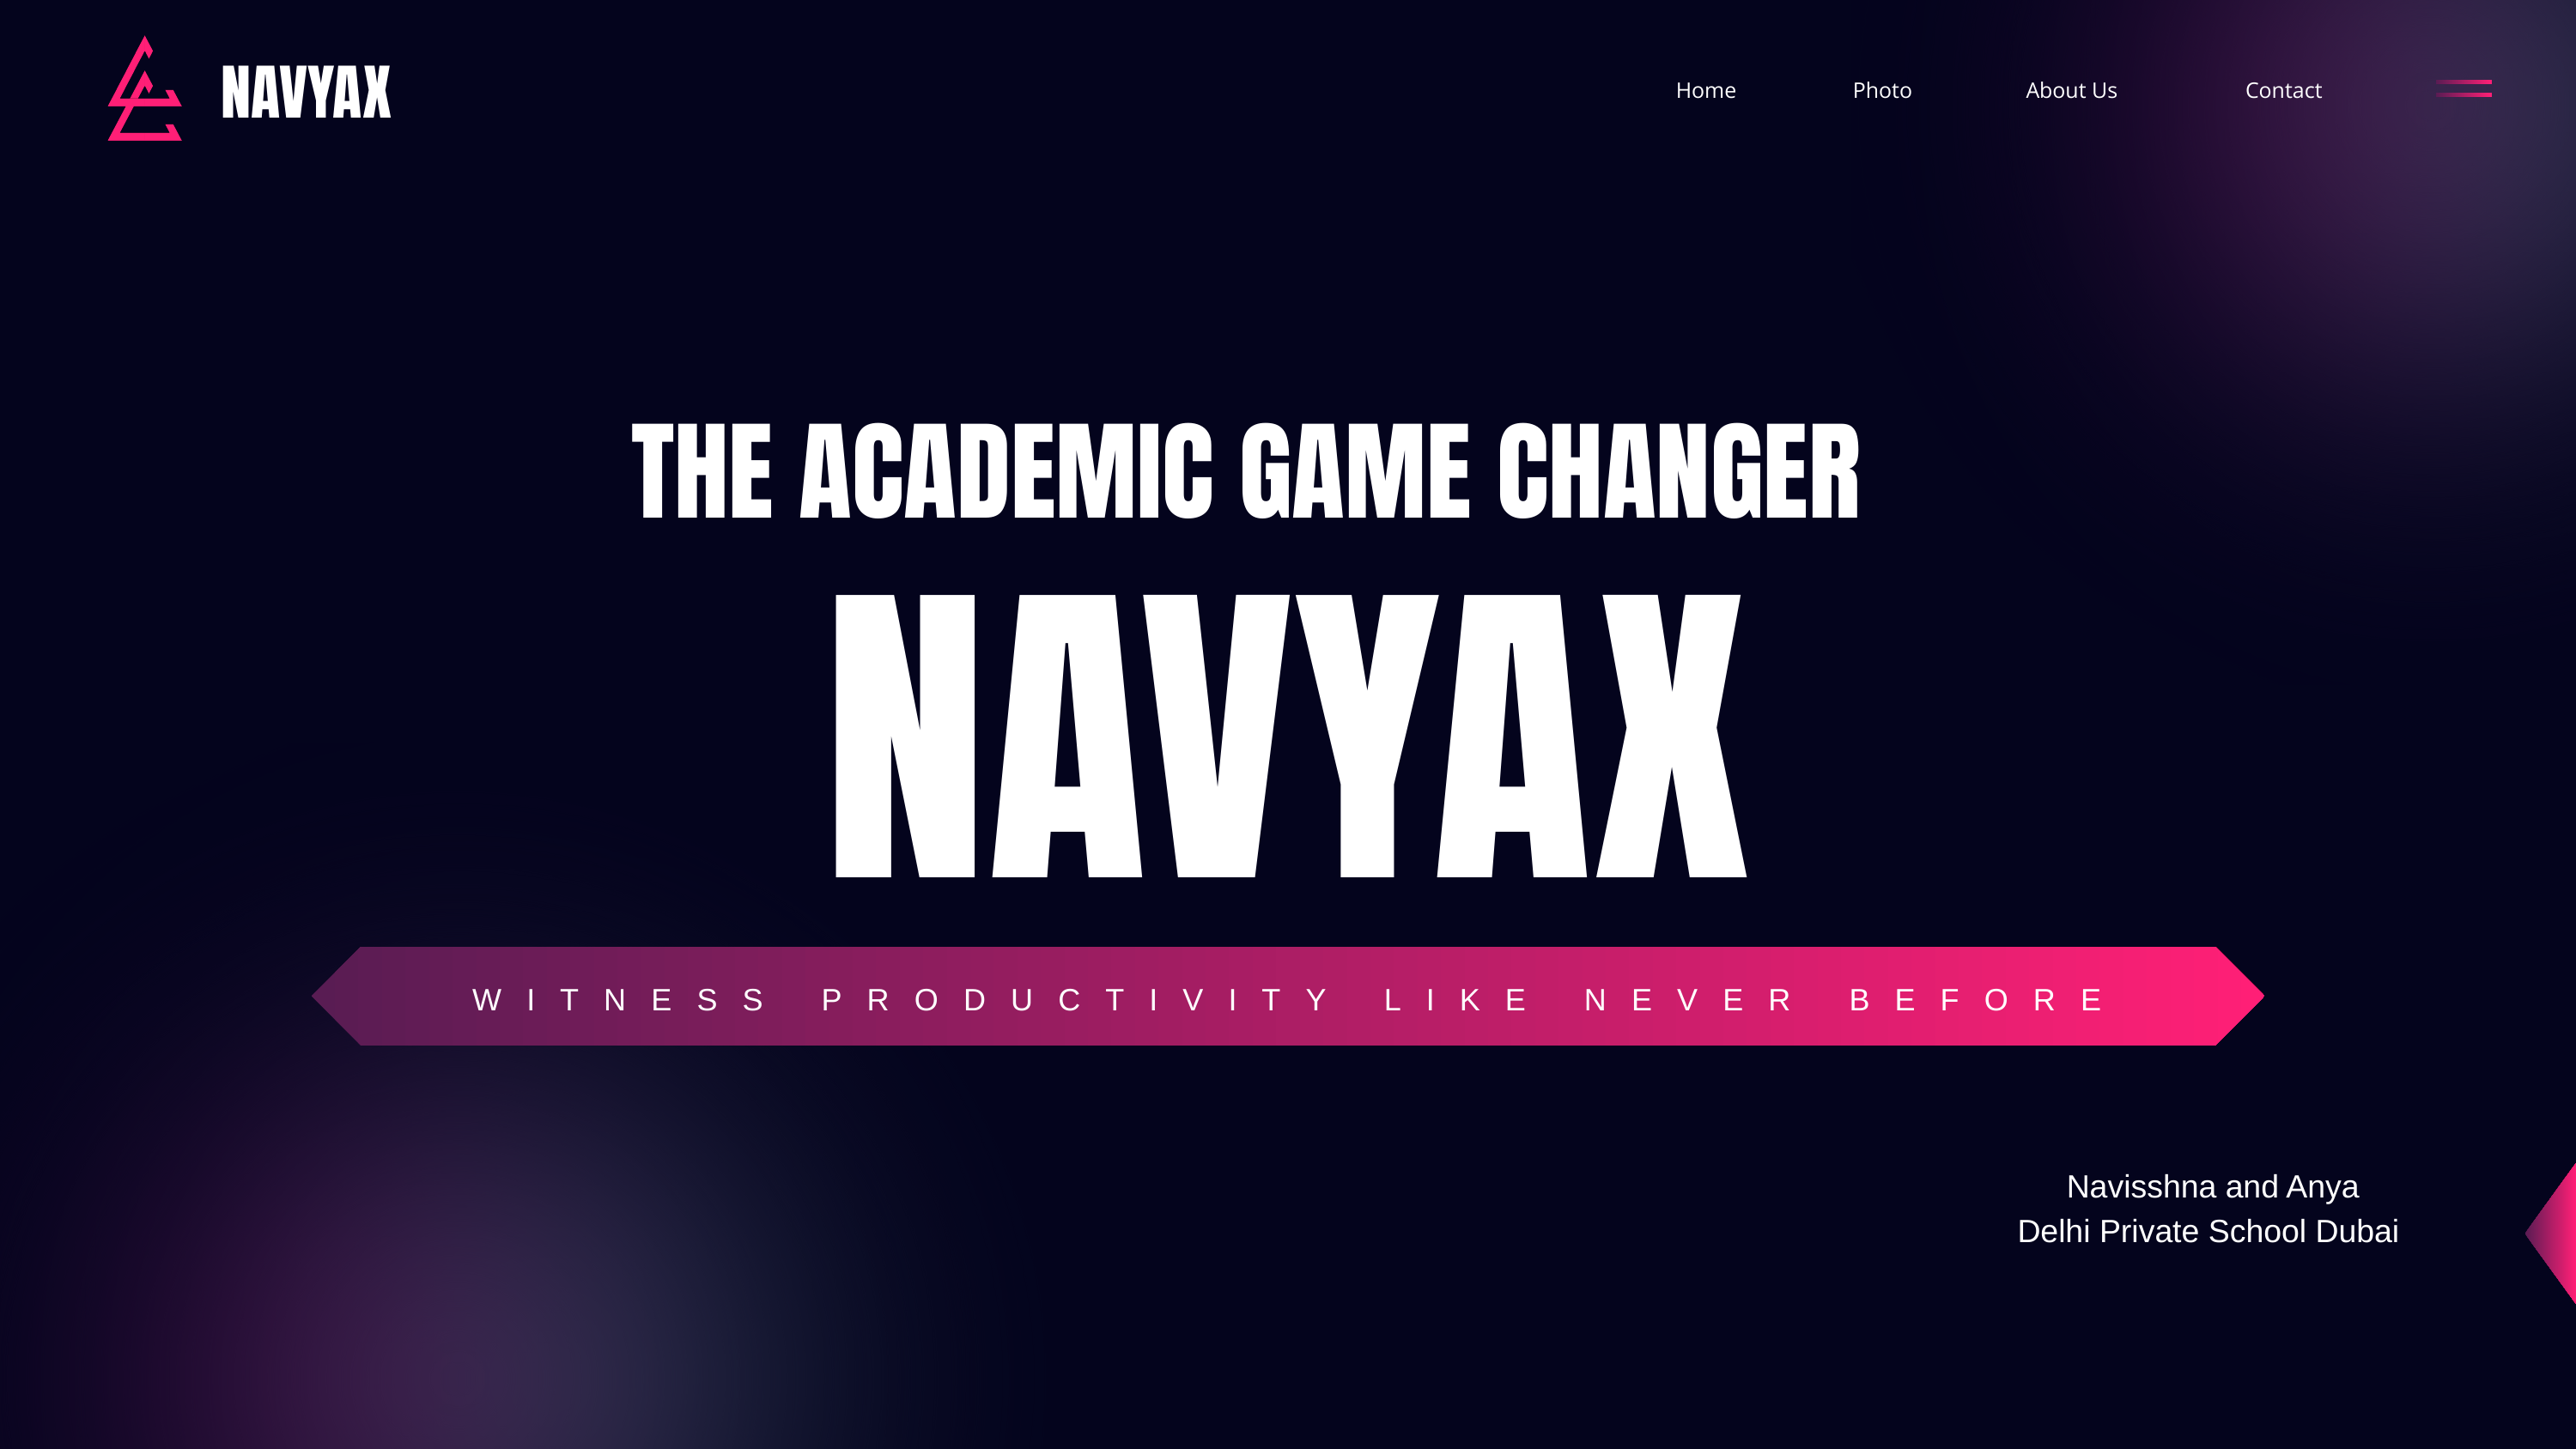

NAVYAX

Home
Photo
About Us
Contact

THE ACADEMIC GAME CHANGER
NAVYAX

WITNESS PRODUCTIVITY LIKE NEVER BEFORE
Navisshna and Anya
Delhi Private School Dubai